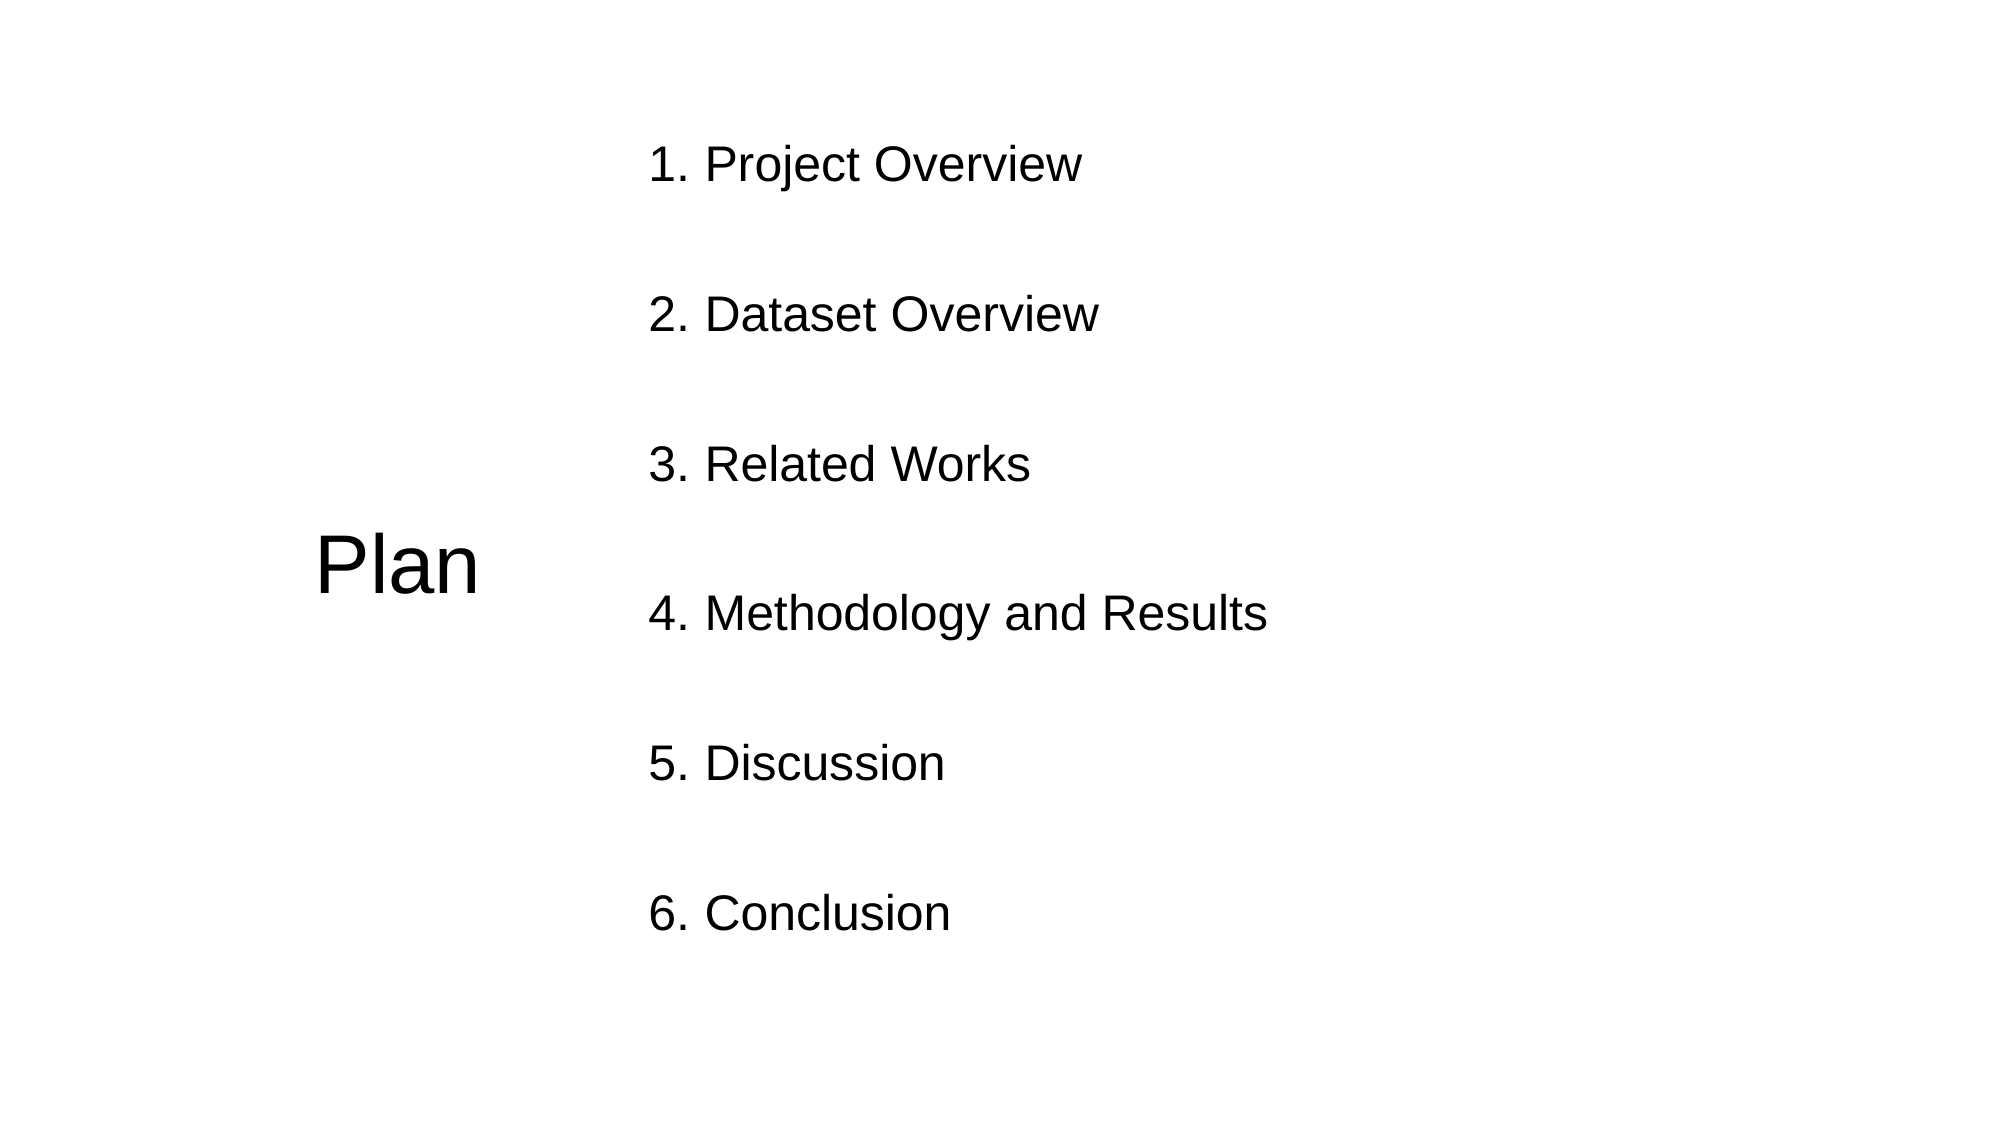

Project Overview

Dataset Overview

Related Works

Methodology and Results

Discussion

Conclusion

# Plan